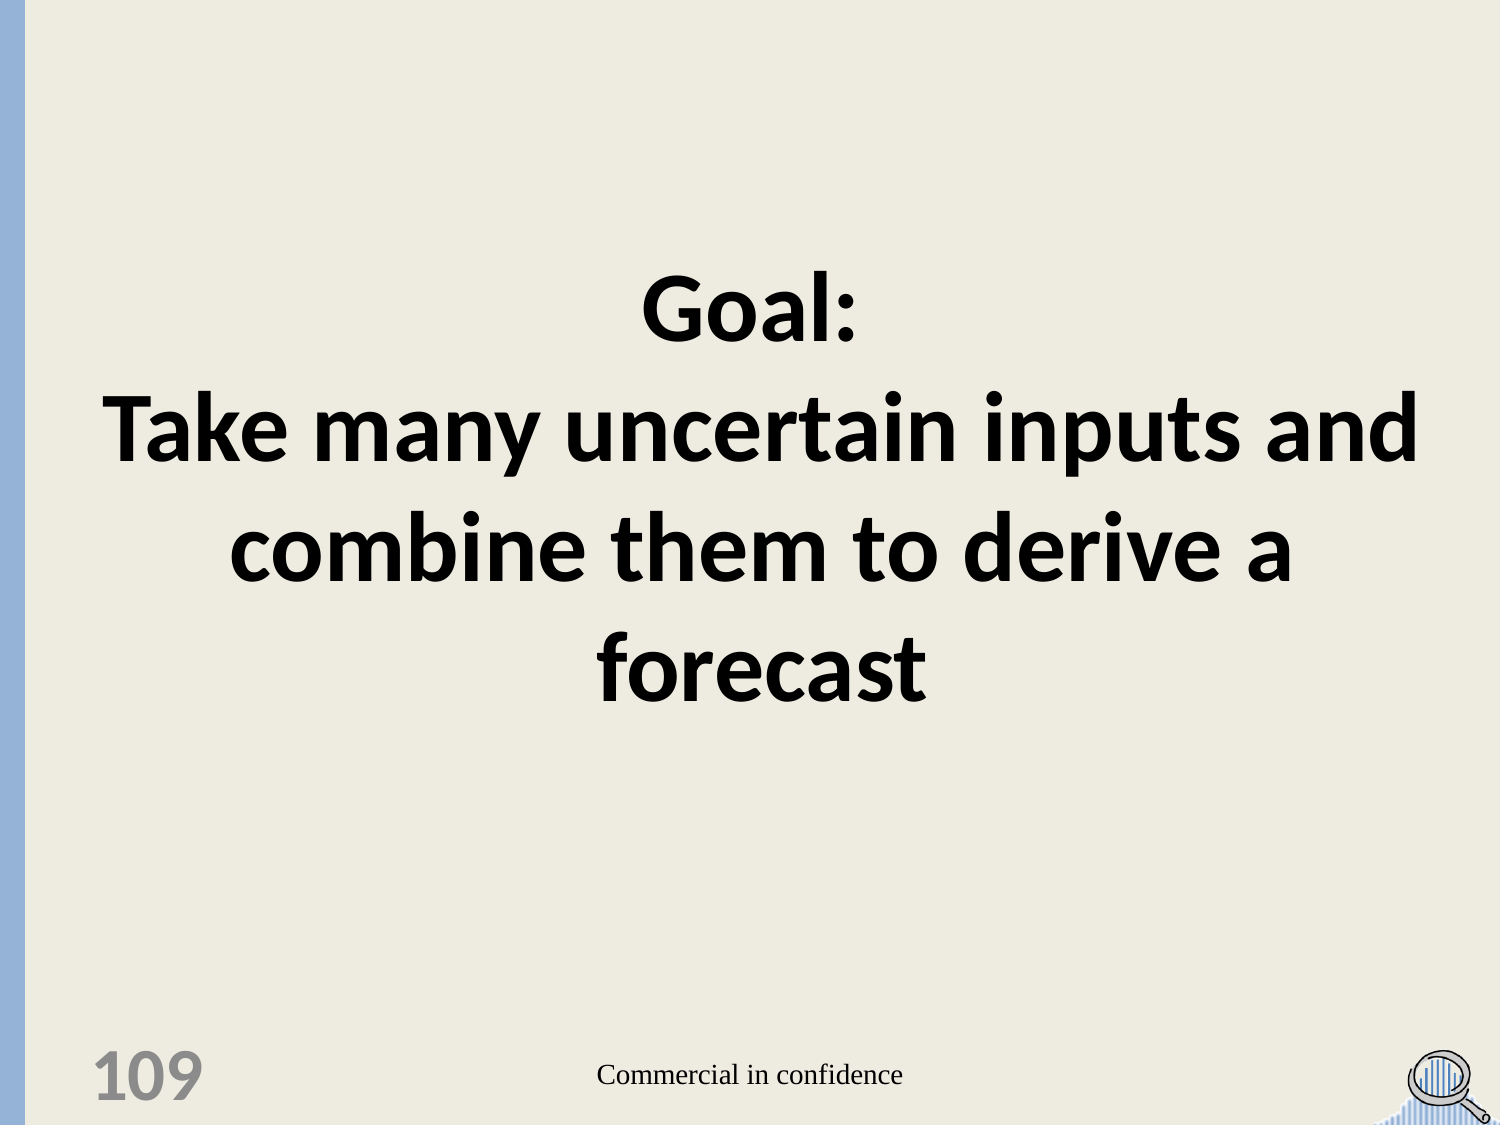

Goal:
Take many uncertain inputs and combine them to derive a forecast
109
Commercial in confidence